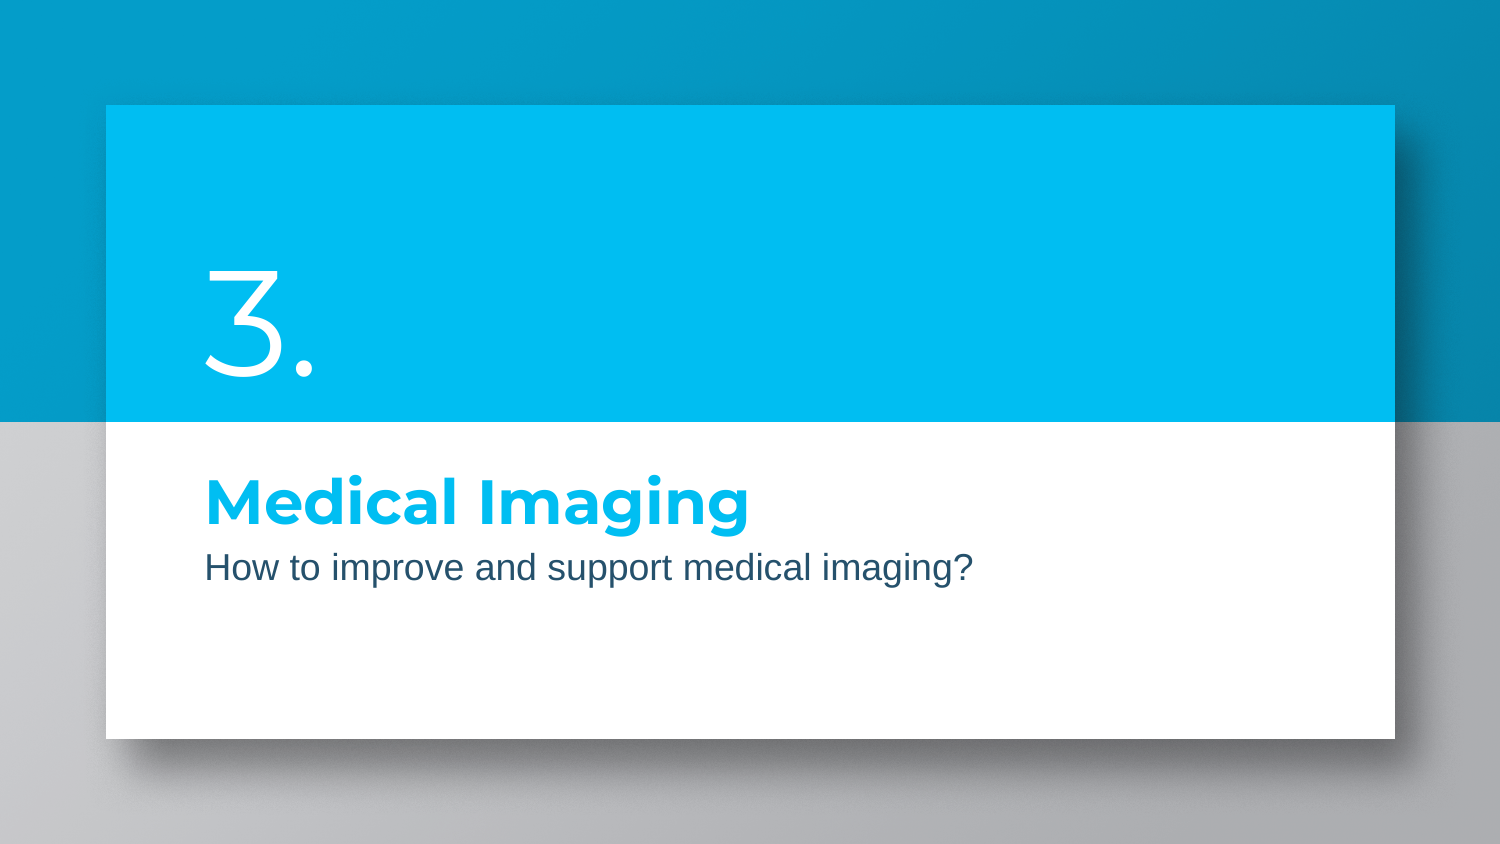

3.
# Medical Imaging
How to improve and support medical imaging?